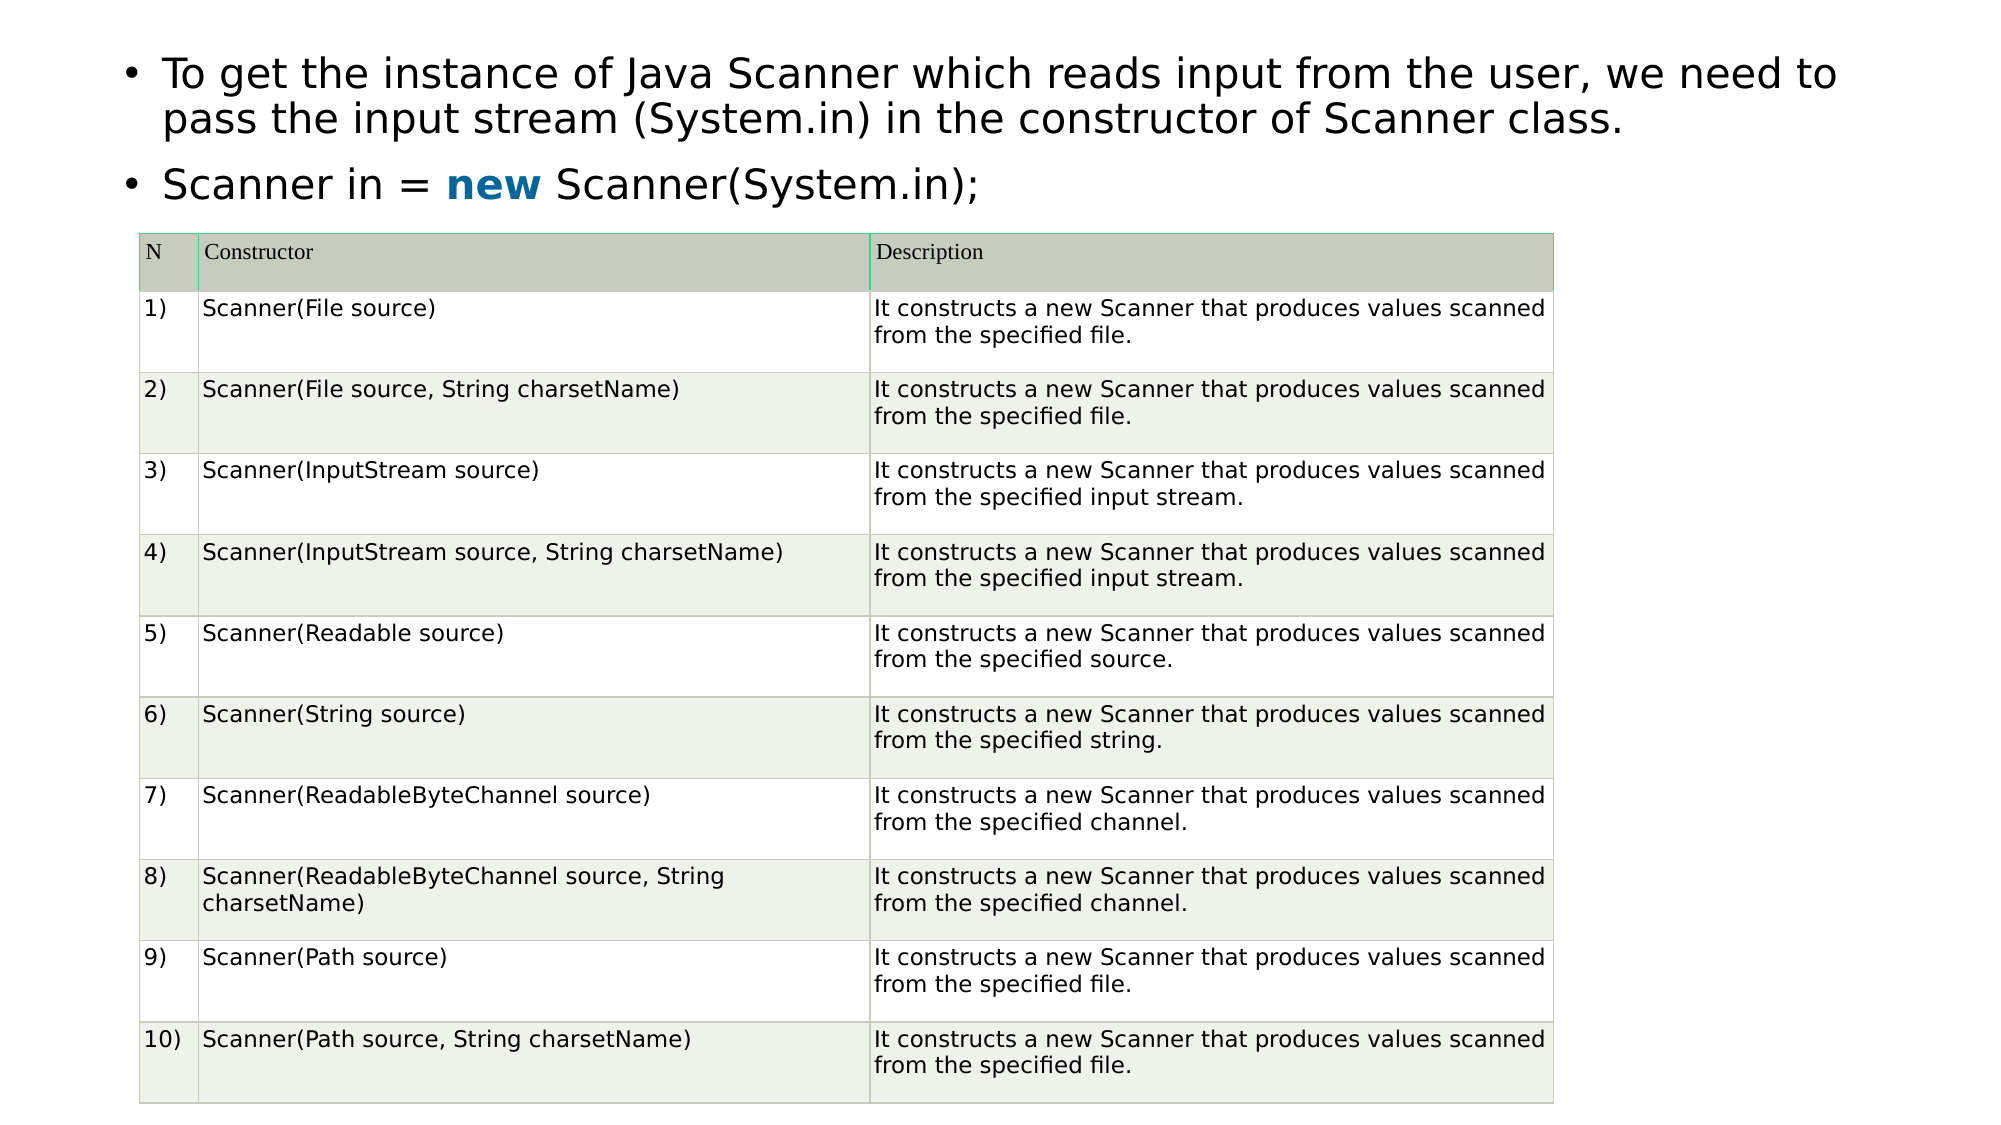

To get the instance of Java Scanner which reads input from the user, we need to pass the input stream (System.in) in the constructor of Scanner class.
Scanner in = new Scanner(System.in);

| N | Constructor | Description |
| --- | --- | --- |
| 1) | Scanner(File source) | It constructs a new Scanner that produces values scanned from the specified file. |
| 2) | Scanner(File source, String charsetName) | It constructs a new Scanner that produces values scanned from the specified file. |
| 3) | Scanner(InputStream source) | It constructs a new Scanner that produces values scanned from the specified input stream. |
| 4) | Scanner(InputStream source, String charsetName) | It constructs a new Scanner that produces values scanned from the specified input stream. |
| 5) | Scanner(Readable source) | It constructs a new Scanner that produces values scanned from the specified source. |
| 6) | Scanner(String source) | It constructs a new Scanner that produces values scanned from the specified string. |
| 7) | Scanner(ReadableByteChannel source) | It constructs a new Scanner that produces values scanned from the specified channel. |
| 8) | Scanner(ReadableByteChannel source, String charsetName) | It constructs a new Scanner that produces values scanned from the specified channel. |
| 9) | Scanner(Path source) | It constructs a new Scanner that produces values scanned from the specified file. |
| 10) | Scanner(Path source, String charsetName) | It constructs a new Scanner that produces values scanned from the specified file. |